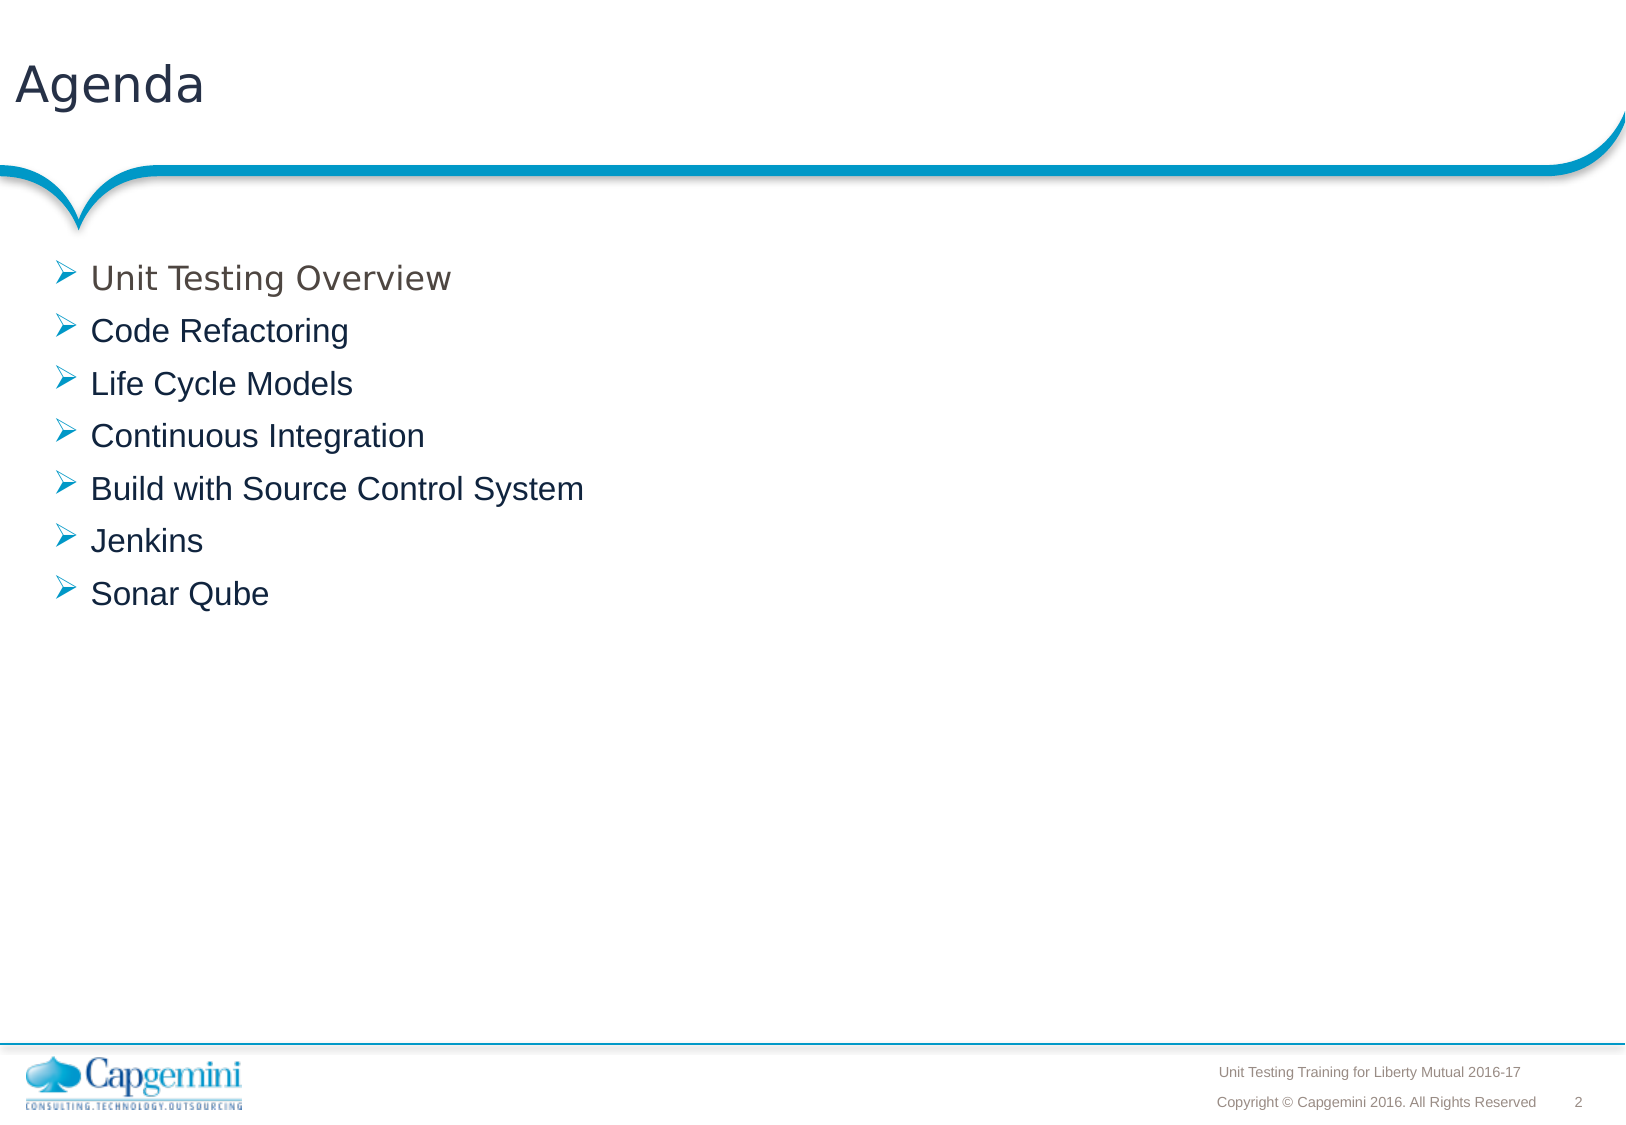

# Agenda
Unit Testing Overview
Code Refactoring
Life Cycle Models
Continuous Integration
Build with Source Control System
Jenkins
Sonar Qube